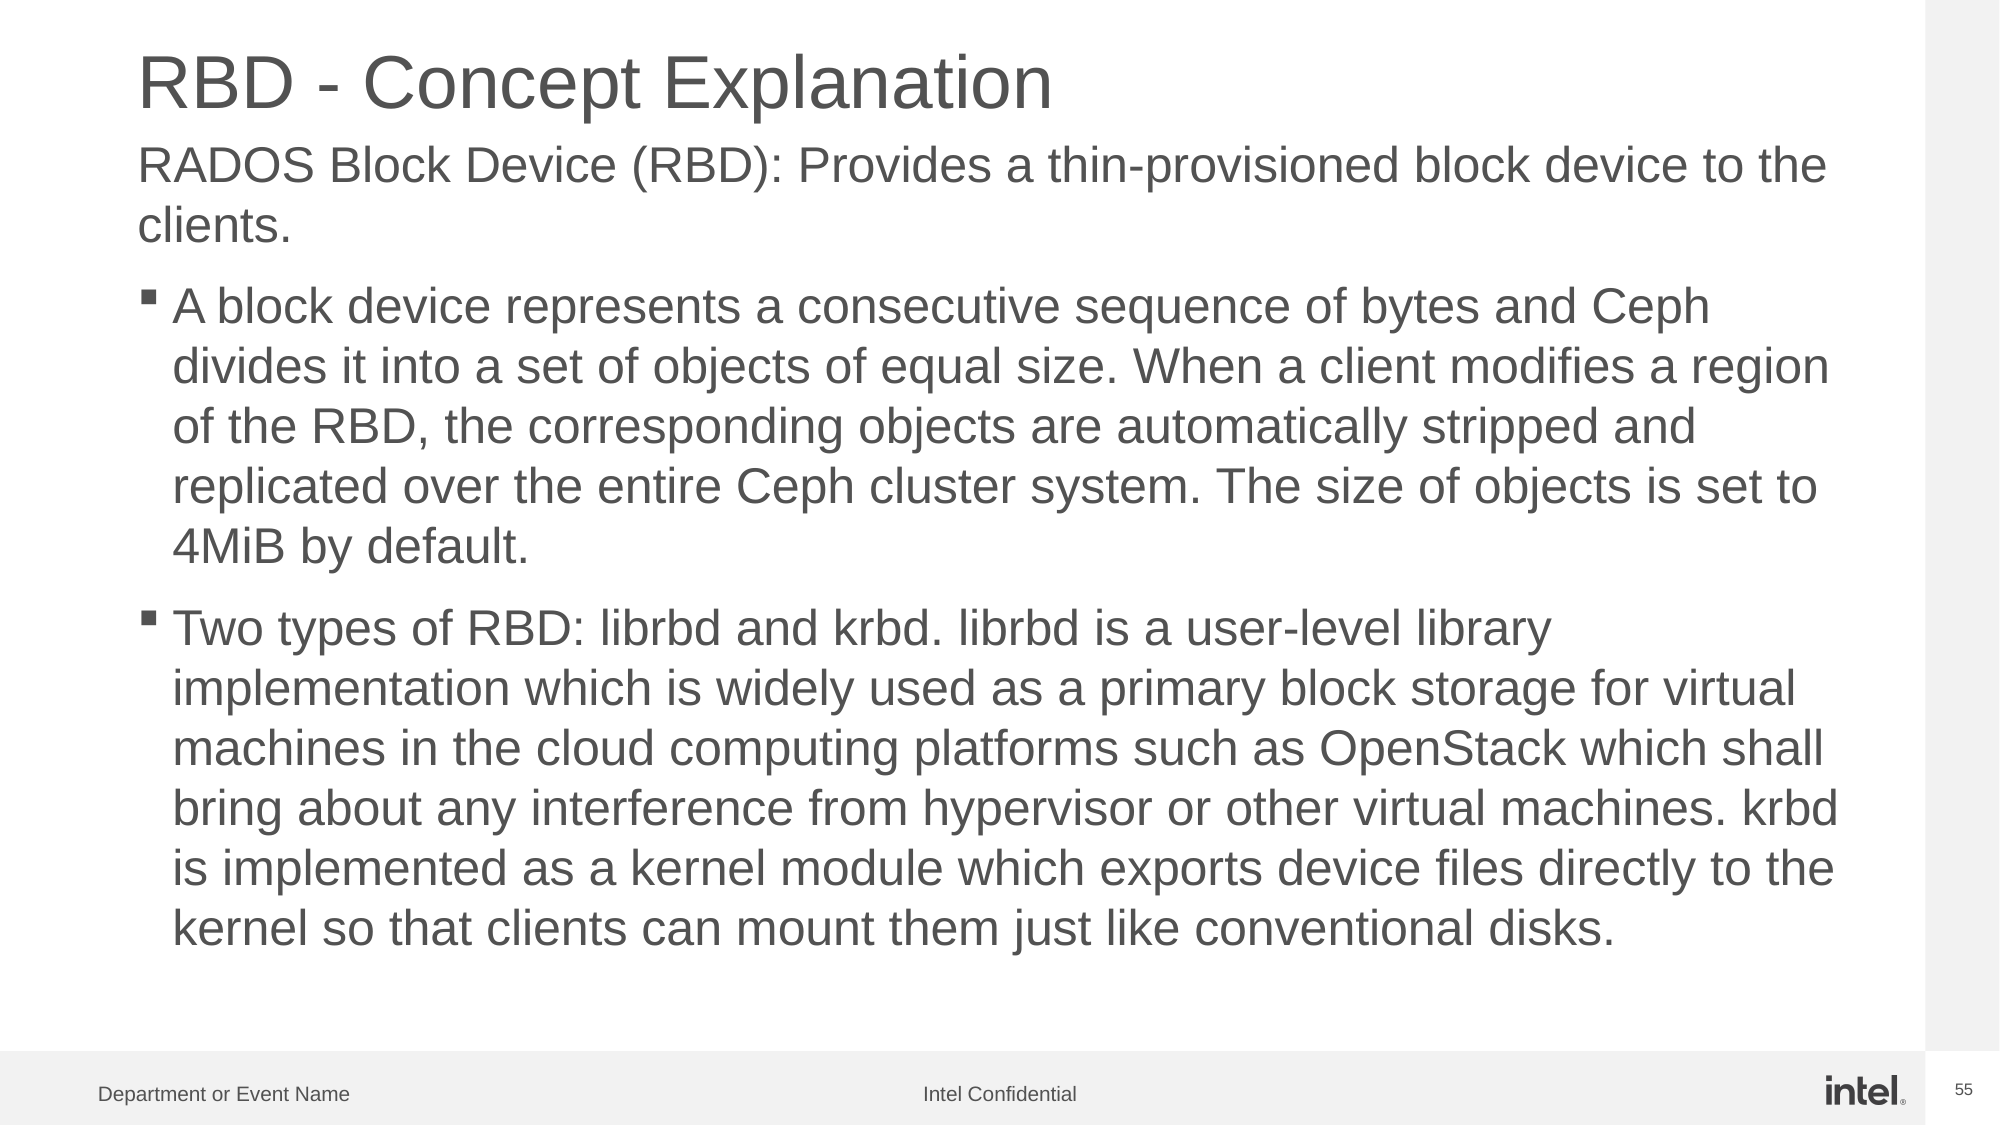

# RBD - Concept Explanation
RADOS Block Device (RBD): Provides a thin-provisioned block device to the clients.
A block device represents a consecutive sequence of bytes and Ceph divides it into a set of objects of equal size. When a client modifies a region of the RBD, the corresponding objects are automatically stripped and replicated over the entire Ceph cluster system. The size of objects is set to 4MiB by default.
Two types of RBD: librbd and krbd. librbd is a user-level library implementation which is widely used as a primary block storage for virtual machines in the cloud computing platforms such as OpenStack which shall bring about any interference from hypervisor or other virtual machines. krbd is implemented as a kernel module which exports device files directly to the kernel so that clients can mount them just like conventional disks.